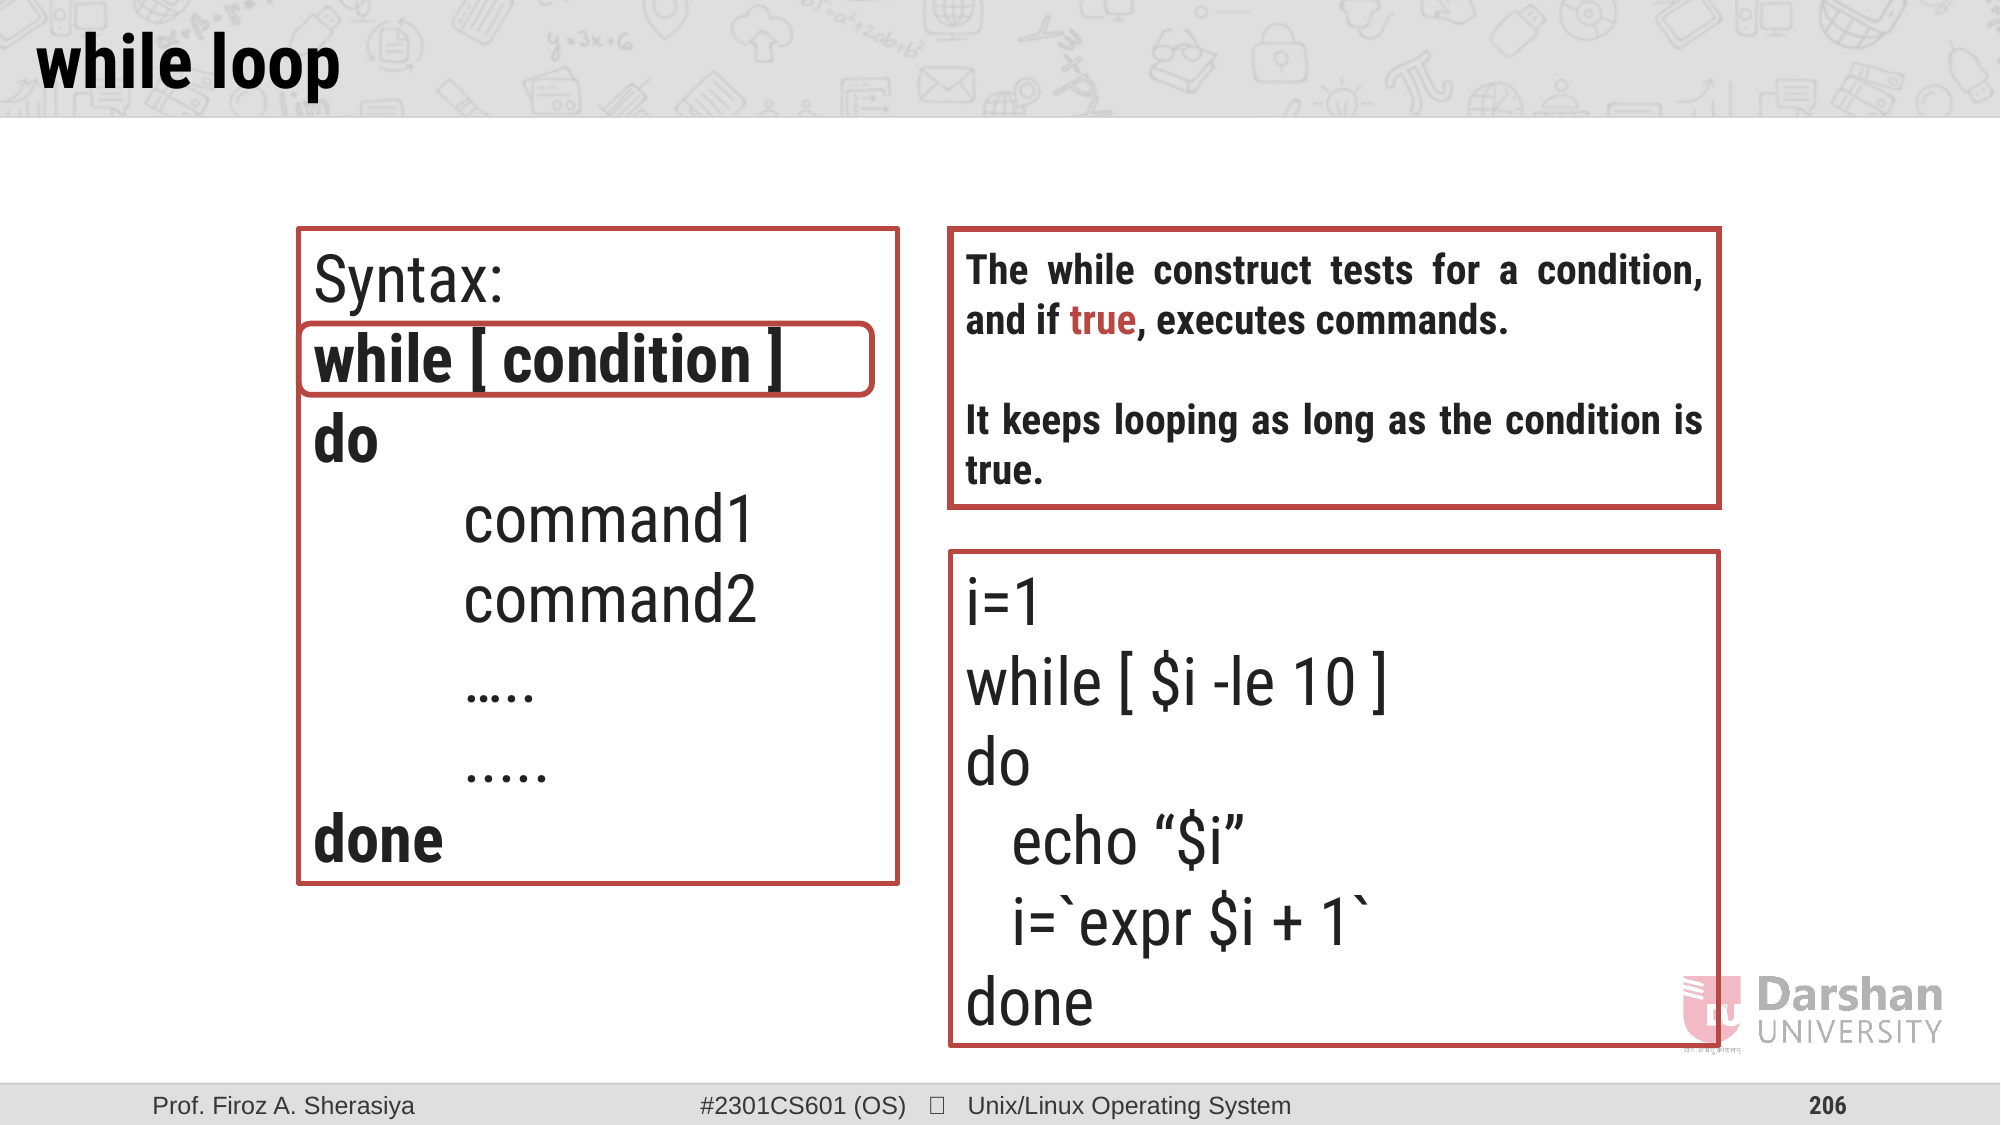

# while loop

Syntax:
while [ condition ]
do
	command1
	command2
	…..
	.....
done
The while construct tests for a condition, and if true, executes commands.

It keeps looping as long as the condition is true.

i=1
while [ $i -le 10 ]
do
   echo “$i”
   i=`expr $i + 1`
done